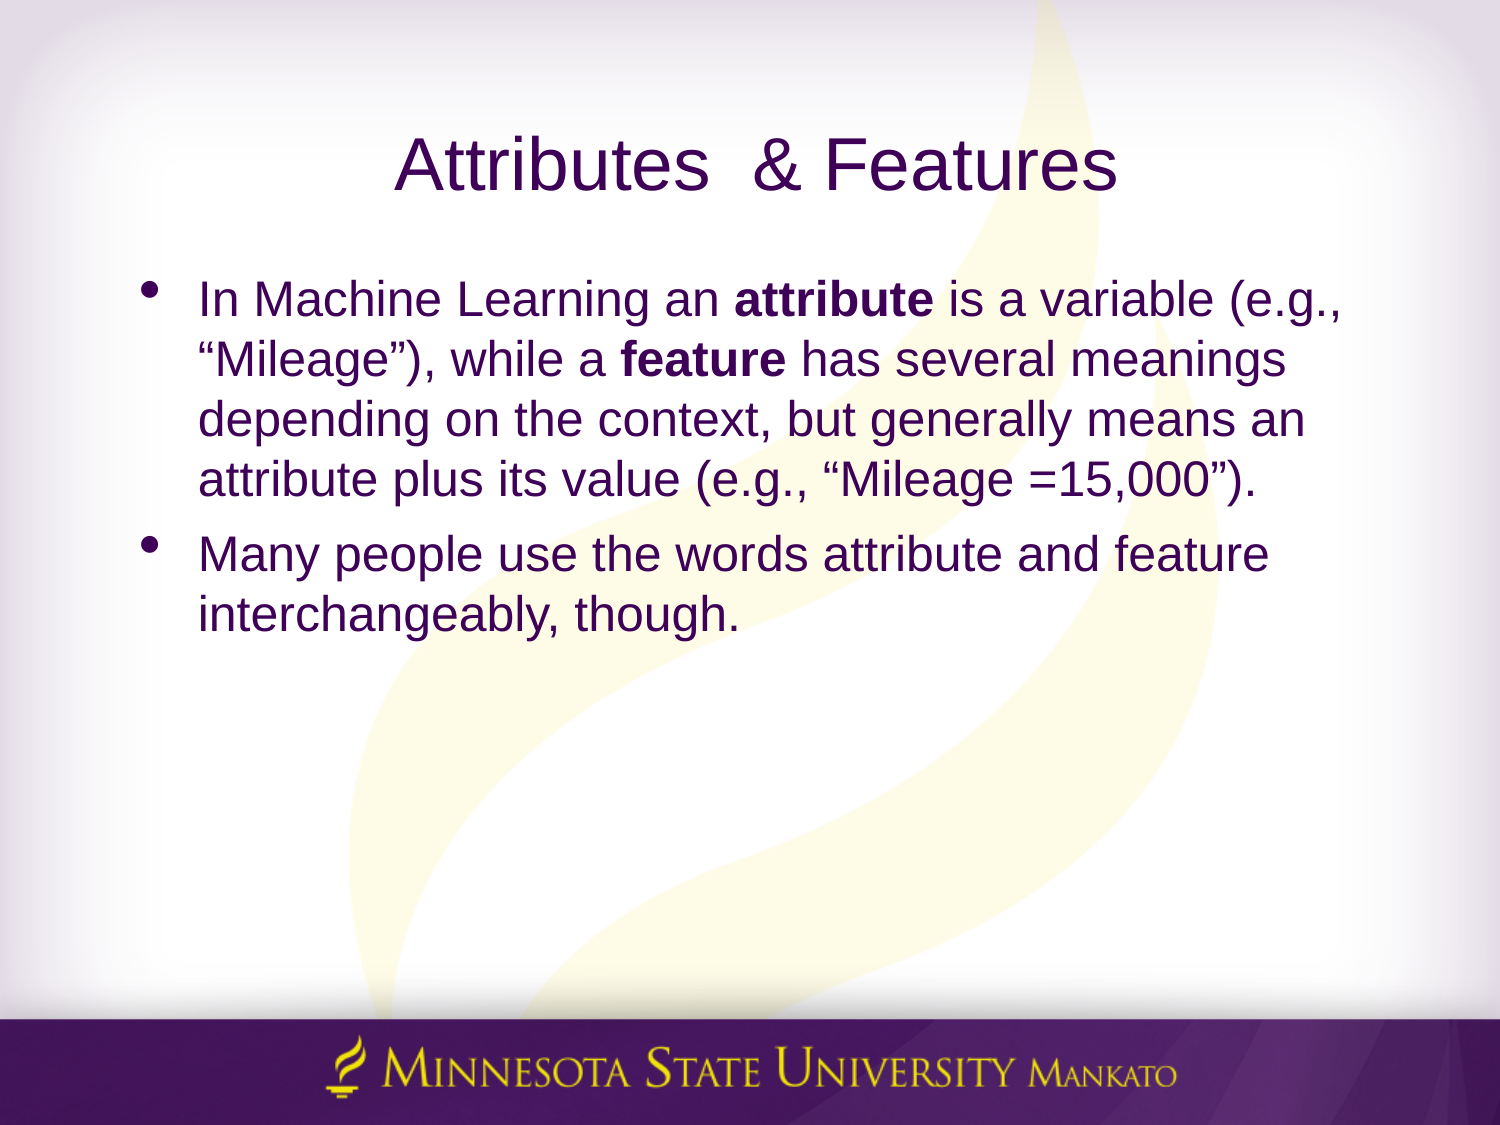

# Attributes  & Features
In Machine Learning an attribute is a variable (e.g., “Mileage”), while a feature has several meanings depending on the context, but generally means an attribute plus its value (e.g., “Mileage =15,000”).
Many people use the words attribute and feature interchangeably, though.